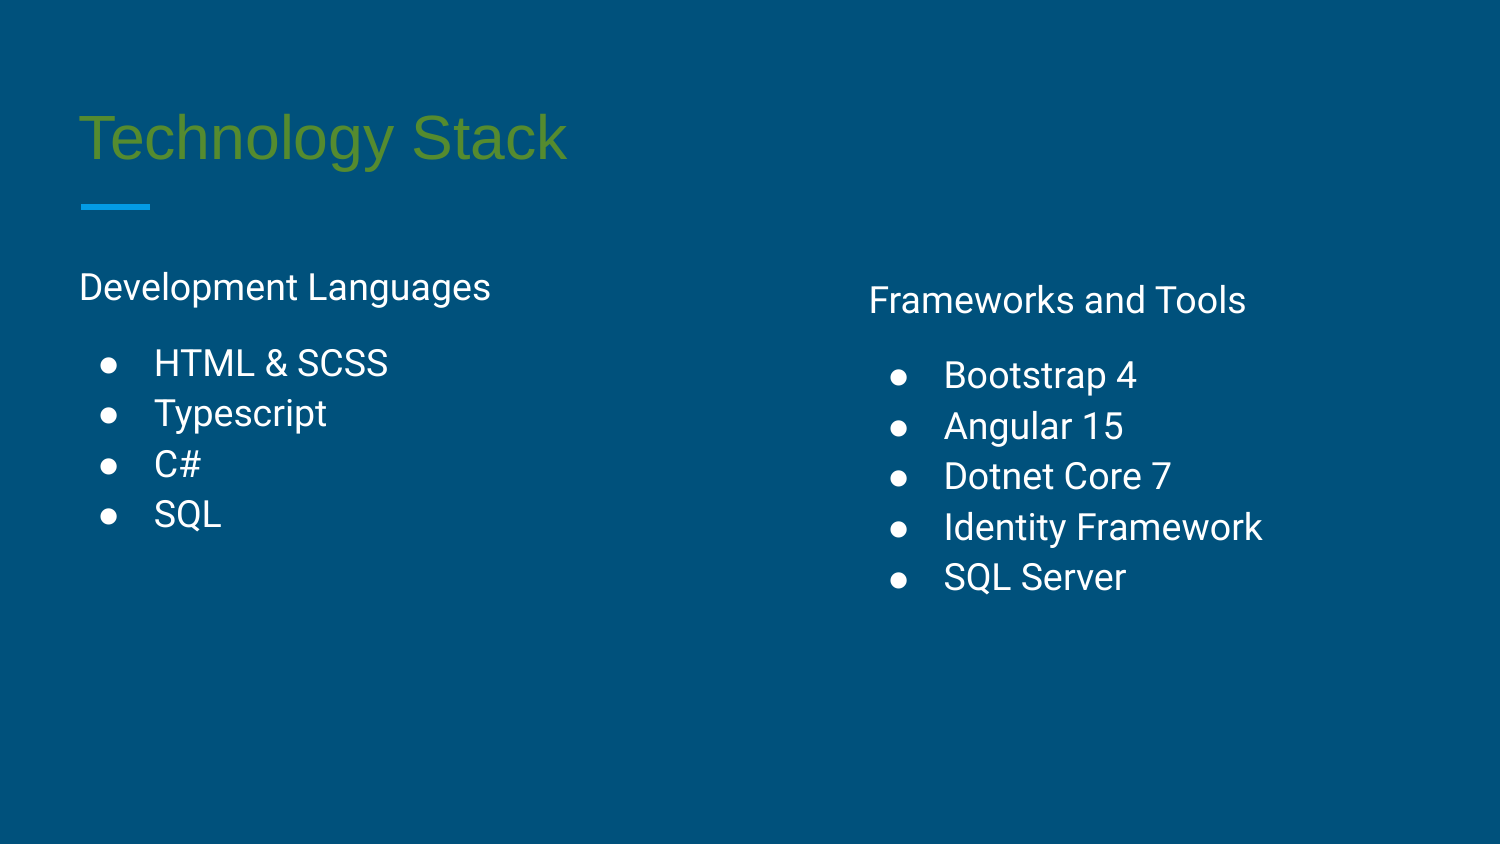

# Technology Stack
Development Languages
HTML & SCSS
Typescript
C#
SQL
Frameworks and Tools
Bootstrap 4
Angular 15
Dotnet Core 7
Identity Framework
SQL Server